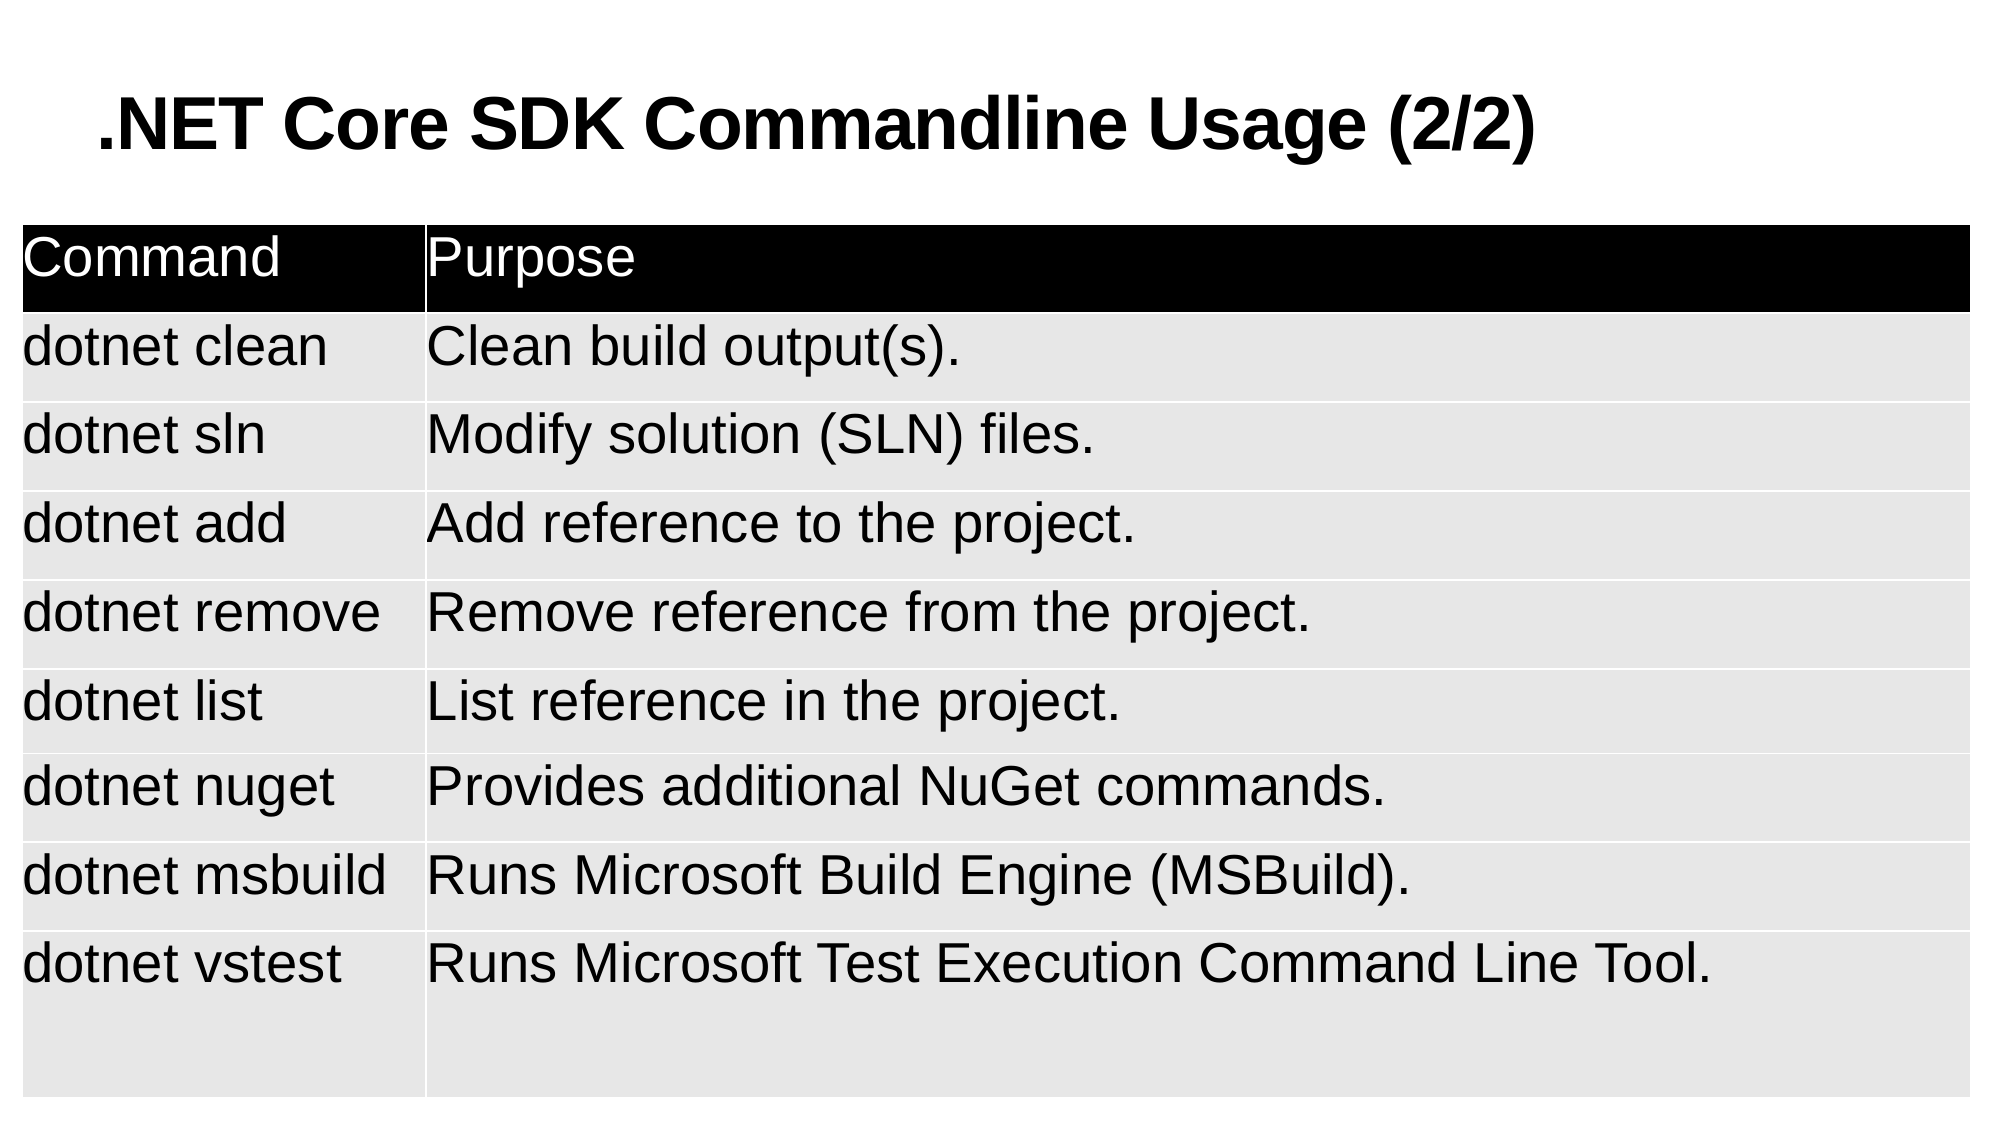

# .NET Core SDK Commandline Usage (2/2)
| Command | Purpose |
| --- | --- |
| dotnet clean | Clean build output(s). |
| dotnet sln | Modify solution (SLN) files. |
| dotnet add | Add reference to the project. |
| dotnet remove | Remove reference from the project. |
| dotnet list | List reference in the project. |
| dotnet nuget | Provides additional NuGet commands. |
| dotnet msbuild | Runs Microsoft Build Engine (MSBuild). |
| dotnet vstest | Runs Microsoft Test Execution Command Line Tool. |